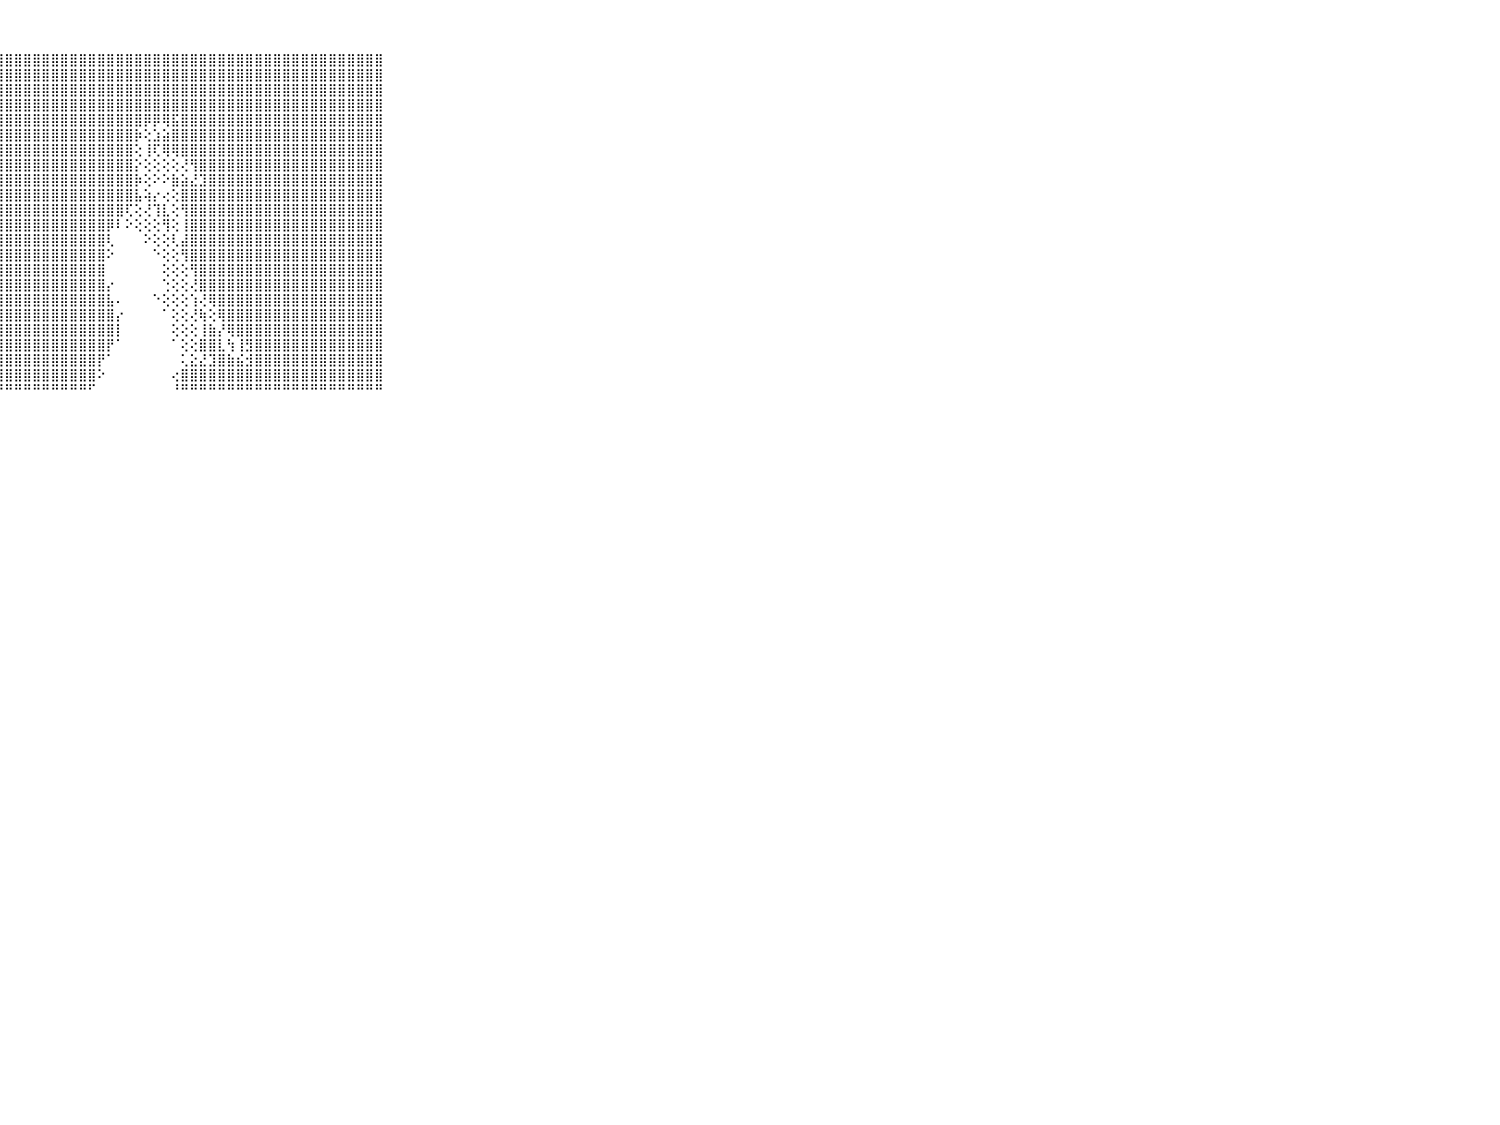

⠀⠀⠀⠀⠀⠀⠀⠀⠀⠀⠀⣿⣿⣿⣿⣿⣿⣿⣿⣿⣿⣿⣿⣿⣿⣿⣿⣿⣿⣿⣿⣿⣿⣿⣿⣿⣿⣿⣿⣿⣿⣿⣿⣿⣿⣿⣿⣿⣿⣿⣿⣿⣿⣿⣿⣿⣿⣿⣿⣿⣿⣿⣿⣿⣿⣿⣿⣿⣿⠀⠀⠀⠀⠀⠀⠀⠀⠀⠀⠀⠀
⠀⠀⠀⠀⠀⠀⠀⠀⠀⠀⠀⣿⣿⣿⣿⣿⣿⣿⣿⣿⣿⣿⣿⣿⣿⣿⣿⣿⣿⣿⣿⣿⣿⣿⣿⣿⣿⣿⣿⣿⣿⣿⣿⣿⣿⣿⣿⣿⣿⣿⣿⣿⣿⣿⣿⣿⣿⣿⣿⣿⣿⣿⣿⣿⣿⣿⣿⣿⣿⠀⠀⠀⠀⠀⠀⠀⠀⠀⠀⠀⠀
⠀⠀⠀⠀⠀⠀⠀⠀⠀⠀⠀⣿⣿⣿⣿⣿⣿⣿⣿⣿⣿⣿⣿⣿⣿⣿⣿⣿⣿⣿⣿⣿⣿⣿⣿⣿⣿⣿⣿⣿⣿⣿⣿⣿⣿⣿⣿⣿⣿⣿⣿⣿⣿⣿⣿⣿⣿⣿⣿⣿⣿⣿⣿⣿⣿⣿⣿⣿⣿⠀⠀⠀⠀⠀⠀⠀⠀⠀⠀⠀⠀
⠀⠀⠀⠀⠀⠀⠀⠀⠀⠀⠀⣿⣿⣿⣿⣿⣿⣿⣿⣿⣿⣿⣿⣿⣿⣿⣿⣿⣿⣿⣿⣿⣿⣿⣿⣿⣿⣿⣿⣿⣿⣿⣿⣿⣿⣿⣿⣿⣿⣿⣿⣿⣿⣿⣿⣿⣿⣿⣿⣿⣿⣿⣿⣿⣿⣿⣿⣿⣿⠀⠀⠀⠀⠀⠀⠀⠀⠀⠀⠀⠀
⠀⠀⠀⠀⠀⠀⠀⠀⠀⠀⠀⣿⣿⣿⣿⣿⣿⣿⣿⣿⣿⣿⣿⣿⣿⣿⣿⣿⣿⣿⣿⣿⣿⣿⣿⣿⣿⣿⣿⣿⣿⣿⣿⡿⡿⢿⣯⣿⣿⣿⣿⣿⣿⣿⣿⣿⣿⣿⣿⣿⣿⣿⣿⣿⣿⣿⣿⣿⣿⠀⠀⠀⠀⠀⠀⠀⠀⠀⠀⠀⠀
⠀⠀⠀⠀⠀⠀⠀⠀⠀⠀⠀⣿⣿⣿⣿⣿⣿⣿⣿⣿⣿⣿⣿⣿⣿⣿⣿⣿⣿⣿⣿⣿⣿⣿⣿⣿⣿⣿⣿⣿⣿⣿⡷⢕⣱⣵⣿⣿⣿⣿⣿⣿⣿⣿⣿⣿⣿⣿⣿⣿⣿⣿⣿⣿⣿⣿⣿⣿⣿⠀⠀⠀⠀⠀⠀⠀⠀⠀⠀⠀⠀
⠀⠀⠀⠀⠀⠀⠀⠀⠀⠀⠀⣿⣿⣿⣿⣿⣿⣿⣿⣿⣿⣿⣿⣿⣿⣿⣿⣿⣿⣿⣿⣿⣿⣿⣿⣿⣿⣿⣿⣿⣿⣿⢕⢸⢏⢿⢿⣿⣿⣿⣿⣿⣿⣿⣿⣿⣿⣿⣿⣿⣿⣿⣿⣿⣿⣿⣿⣿⣿⠀⠀⠀⠀⠀⠀⠀⠀⠀⠀⠀⠀
⠀⠀⠀⠀⠀⠀⠀⠀⠀⠀⠀⣿⣿⣿⣿⣿⣿⣿⣿⣿⣿⣿⣿⣿⣿⣿⣿⣿⣿⣿⣿⣿⣿⣿⣿⣿⣿⣿⣿⣿⣿⣿⡕⢕⢕⢕⢕⢜⢻⣿⣿⣿⣿⣿⣿⣿⣿⣿⣿⣿⣿⣿⣿⣿⣿⣿⣿⣿⣿⠀⠀⠀⠀⠀⠀⠀⠀⠀⠀⠀⠀
⠀⠀⠀⠀⠀⠀⠀⠀⠀⠀⠀⣿⣿⣿⣿⣿⣿⣿⣿⣿⣿⣿⣿⣿⣿⣿⣿⣿⣿⣿⣿⣿⣿⣿⣿⣿⣿⣿⣿⣿⣿⣿⡷⢕⠕⠕⣷⣵⣜⣹⣿⣿⣿⣿⣿⣿⣿⣿⣿⣿⣿⣿⣿⣿⣿⣿⣿⣿⣿⠀⠀⠀⠀⠀⠀⠀⠀⠀⠀⠀⠀
⠀⠀⠀⠀⠀⠀⠀⠀⠀⠀⠀⣿⣿⣿⣿⣿⣿⣿⣿⣿⣿⣿⣿⣿⣿⣿⣿⣿⣿⣿⣿⣿⣿⣿⣿⣿⣿⣿⣿⣿⣿⣿⣧⢵⡔⢔⢕⣿⣿⣿⣿⣿⣿⣿⣿⣿⣿⣿⣿⣿⣿⣿⣿⣿⣿⣿⣿⣿⣿⠀⠀⠀⠀⠀⠀⠀⠀⠀⠀⠀⠀
⠀⠀⠀⠀⠀⠀⠀⠀⠀⠀⠀⣿⣿⣿⣿⣿⣿⣿⣿⣿⣿⣿⣿⣿⣿⣿⣿⣿⣿⣿⣿⣿⣿⣿⣿⣿⣿⣿⣿⣿⣿⢏⢕⢜⢹⣇⢕⢻⣿⣿⣿⣿⣿⣿⣿⣿⣿⣿⣿⣿⣿⣿⣿⣿⣿⣿⣿⣿⣿⠀⠀⠀⠀⠀⠀⠀⠀⠀⠀⠀⠀
⠀⠀⠀⠀⠀⠀⠀⠀⠀⠀⠀⣿⣿⣿⣿⣿⣿⣿⣿⣿⣿⣿⣿⣿⣿⣿⣿⣿⣿⣿⣿⣿⣿⣿⣿⣿⣿⣿⣿⡿⠇⠕⢕⢕⢕⢻⢕⢸⣿⣿⣿⣿⣿⣿⣿⣿⣿⣿⣿⣿⣿⣿⣿⣿⣿⣿⣿⣿⣿⠀⠀⠀⠀⠀⠀⠀⠀⠀⠀⠀⠀
⠀⠀⠀⠀⠀⠀⠀⠀⠀⠀⠀⣿⣿⣿⣿⣿⣿⣿⣿⣿⣿⣿⣿⣿⣿⣿⣿⣿⣿⣿⣿⣿⣿⣿⣿⣿⣿⣿⣿⢇⠀⠀⠀⠕⢕⢕⢇⣼⣿⣿⣿⣿⣿⣿⣿⣿⣿⣿⣿⣿⣿⣿⣿⣿⣿⣿⣿⣿⣿⠀⠀⠀⠀⠀⠀⠀⠀⠀⠀⠀⠀
⠀⠀⠀⠀⠀⠀⠀⠀⠀⠀⠀⣿⣿⣿⣿⣿⣿⣿⣿⣿⣿⣿⣿⣿⣿⣿⣿⣿⣿⣿⣿⣿⣿⣿⣿⣿⣿⣿⣿⠕⠀⠀⠀⠀⠑⢕⢕⢻⣿⣿⣿⣿⣿⣿⣿⣿⣿⣿⣿⣿⣿⣿⣿⣿⣿⣿⣿⣿⣿⠀⠀⠀⠀⠀⠀⠀⠀⠀⠀⠀⠀
⠀⠀⠀⠀⠀⠀⠀⠀⠀⠀⠀⣿⣿⣿⣿⣿⣿⣿⣿⣿⣿⣿⣿⣿⣿⣿⣿⣿⣿⣿⣿⣿⣿⣿⣿⣿⣿⣿⣿⠀⠀⠀⠀⠀⠀⢕⢕⢕⢻⣿⣿⣿⣿⣿⣿⣿⣿⣿⣿⣿⣿⣿⣿⣿⣿⣿⣿⣿⣿⠀⠀⠀⠀⠀⠀⠀⠀⠀⠀⠀⠀
⠀⠀⠀⠀⠀⠀⠀⠀⠀⠀⠀⣿⣿⣿⣿⣿⣿⣿⣿⣿⣿⣿⣿⣿⣿⣿⣿⣿⣿⣿⣿⣿⣿⣿⣿⣿⣿⣿⣿⡔⠀⠀⠀⠀⠀⢑⢕⢕⢜⣿⣿⣿⣿⣿⣿⣿⣿⣿⣿⣿⣿⣿⣿⣿⣿⣿⣿⣿⣿⠀⠀⠀⠀⠀⠀⠀⠀⠀⠀⠀⠀
⠀⠀⠀⠀⠀⠀⠀⠀⠀⠀⠀⣿⣿⣿⣿⣿⣿⣿⣿⣿⣿⣿⣿⣿⣿⣿⣿⣿⣿⣿⣿⣿⣿⣿⣿⣿⣿⣿⣿⣧⠄⠀⠀⠀⠑⢕⢕⢕⢱⢜⢿⣿⣿⣿⣿⣿⣿⣿⣿⣿⣿⣿⣿⣿⣿⣿⣿⣿⣿⠀⠀⠀⠀⠀⠀⠀⠀⠀⠀⠀⠀
⠀⠀⠀⠀⠀⠀⠀⠀⠀⠀⠀⣿⣿⣿⣿⣿⣿⣿⣿⣿⣿⣿⣿⣿⣿⣿⣿⣿⣿⣿⣿⣿⣿⣿⣿⣿⣿⣿⣿⣿⡔⠀⠀⠀⠀⠁⢕⢕⢜⢷⢕⢿⣿⣿⣿⣿⣿⣿⣿⣿⣿⣿⣿⣿⣿⣿⣿⣿⣿⠀⠀⠀⠀⠀⠀⠀⠀⠀⠀⠀⠀
⠀⠀⠀⠀⠀⠀⠀⠀⠀⠀⠀⣿⣿⣿⣿⣿⣿⣿⣿⣿⣿⣿⣿⣿⣿⣿⣿⣿⣿⣿⣿⣿⣿⣿⣿⣿⣿⣿⣿⣿⡇⠀⠀⠀⠀⠀⢕⢕⢕⢸⣷⡜⢿⣿⣿⣿⣿⣿⣿⣿⣿⣿⣿⣿⣿⣿⣿⣿⣿⠀⠀⠀⠀⠀⠀⠀⠀⠀⠀⠀⠀
⠀⠀⠀⠀⠀⠀⠀⠀⠀⠀⠀⣿⣿⣿⣿⣿⣿⣿⣿⣿⣿⣿⣿⣿⣿⣿⣿⣿⣿⣿⣿⣿⣿⣿⣿⣿⣿⣿⣿⡟⠁⠀⠀⠀⠀⠀⠁⢕⢕⣿⣿⣇⢳⢸⣻⣿⣿⣿⣿⣿⣿⣿⣿⣿⣿⣿⣿⣿⣿⠀⠀⠀⠀⠀⠀⠀⠀⠀⠀⠀⠀
⠀⠀⠀⠀⠀⠀⠀⠀⠀⠀⠀⣿⣿⣿⣿⣿⣿⣿⣿⣿⣿⣿⣿⣿⣿⣿⣿⣿⣿⣿⣿⣿⣿⣿⣿⣿⣿⣿⡟⠁⠀⠀⠀⠀⠀⠀⠀⢅⣕⣜⣹⣿⣷⣮⣺⣿⣿⣿⣿⣿⣿⣿⣿⣿⣿⣿⣿⣿⣿⠀⠀⠀⠀⠀⠀⠀⠀⠀⠀⠀⠀
⠀⠀⠀⠀⠀⠀⠀⠀⠀⠀⠀⣿⣿⣿⣿⣿⣿⣿⣿⣿⣿⣿⣿⣿⣿⣿⣿⣿⣿⣿⣿⣿⣿⣿⣿⣿⣿⣿⠕⠀⠀⠀⠀⠀⠀⠀⢔⣿⣿⣿⣿⣿⣿⣿⣿⣿⣿⣿⣿⣿⣿⣿⣿⣿⣿⣿⣿⣿⣿⠀⠀⠀⠀⠀⠀⠀⠀⠀⠀⠀⠀
⠀⠀⠀⠀⠀⠀⠀⠀⠀⠀⠀⠛⠛⠛⠛⠛⠛⠛⠛⠛⠛⠛⠛⠛⠛⠛⠛⠛⠛⠛⠛⠛⠛⠛⠛⠛⠛⠋⠀⠀⠀⠀⠀⠀⠀⠀⠘⠛⠛⠛⠛⠛⠛⠛⠛⠛⠛⠛⠛⠛⠛⠛⠛⠛⠛⠛⠛⠛⠛⠀⠀⠀⠀⠀⠀⠀⠀⠀⠀⠀⠀